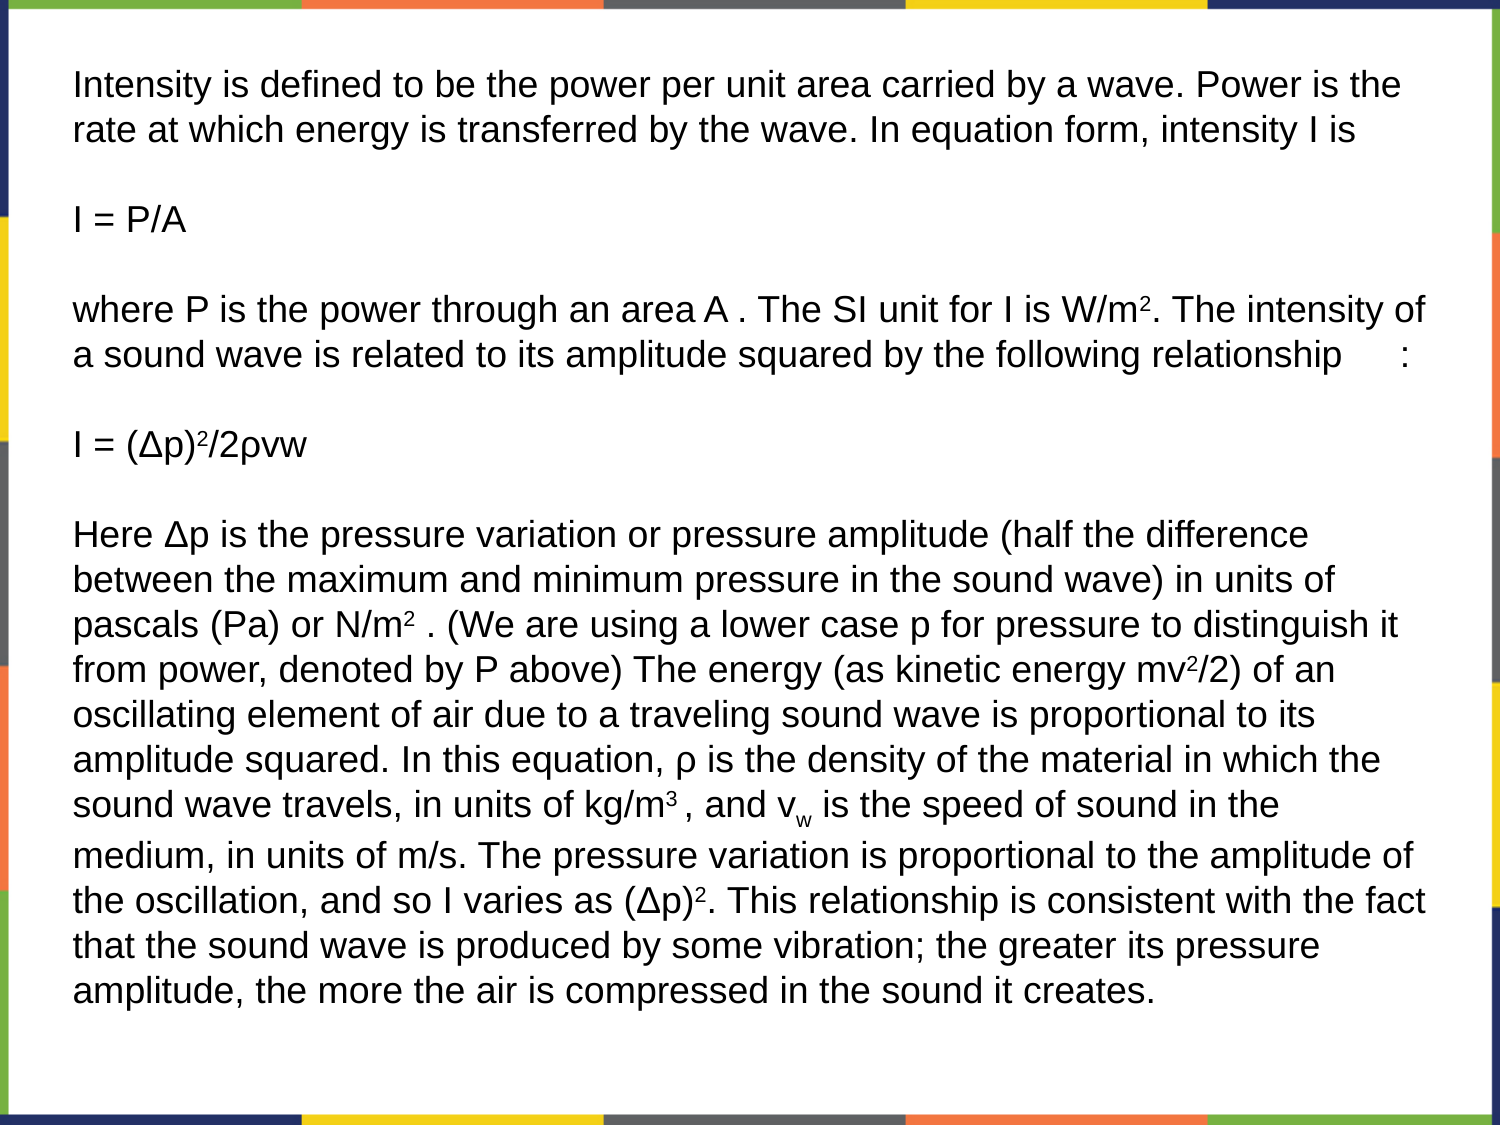

Intensity is defined to be the power per unit area carried by a wave. Power is the rate at which energy is transferred by the wave. In equation form, intensity I is

I = P/A

where P is the power through an area A . The SI unit for I is W/m2. The intensity of a sound wave is related to its amplitude squared by the following relationship

I = (Δp)2/2ρvw

Here Δp is the pressure variation or pressure amplitude (half the difference between the maximum and minimum pressure in the sound wave) in units of pascals (Pa) or N/m2 . (We are using a lower case p for pressure to distinguish it from power, denoted by P above) The energy (as kinetic energy mv2/2) of an oscillating element of air due to a traveling sound wave is proportional to its amplitude squared. In this equation, ρ is the density of the material in which the sound wave travels, in units of kg/m3 , and vw is the speed of sound in the medium, in units of m/s. The pressure variation is proportional to the amplitude of the oscillation, and so I varies as (Δp)2. This relationship is consistent with the fact that the sound wave is produced by some vibration; the greater its pressure amplitude, the more the air is compressed in the sound it creates.
: